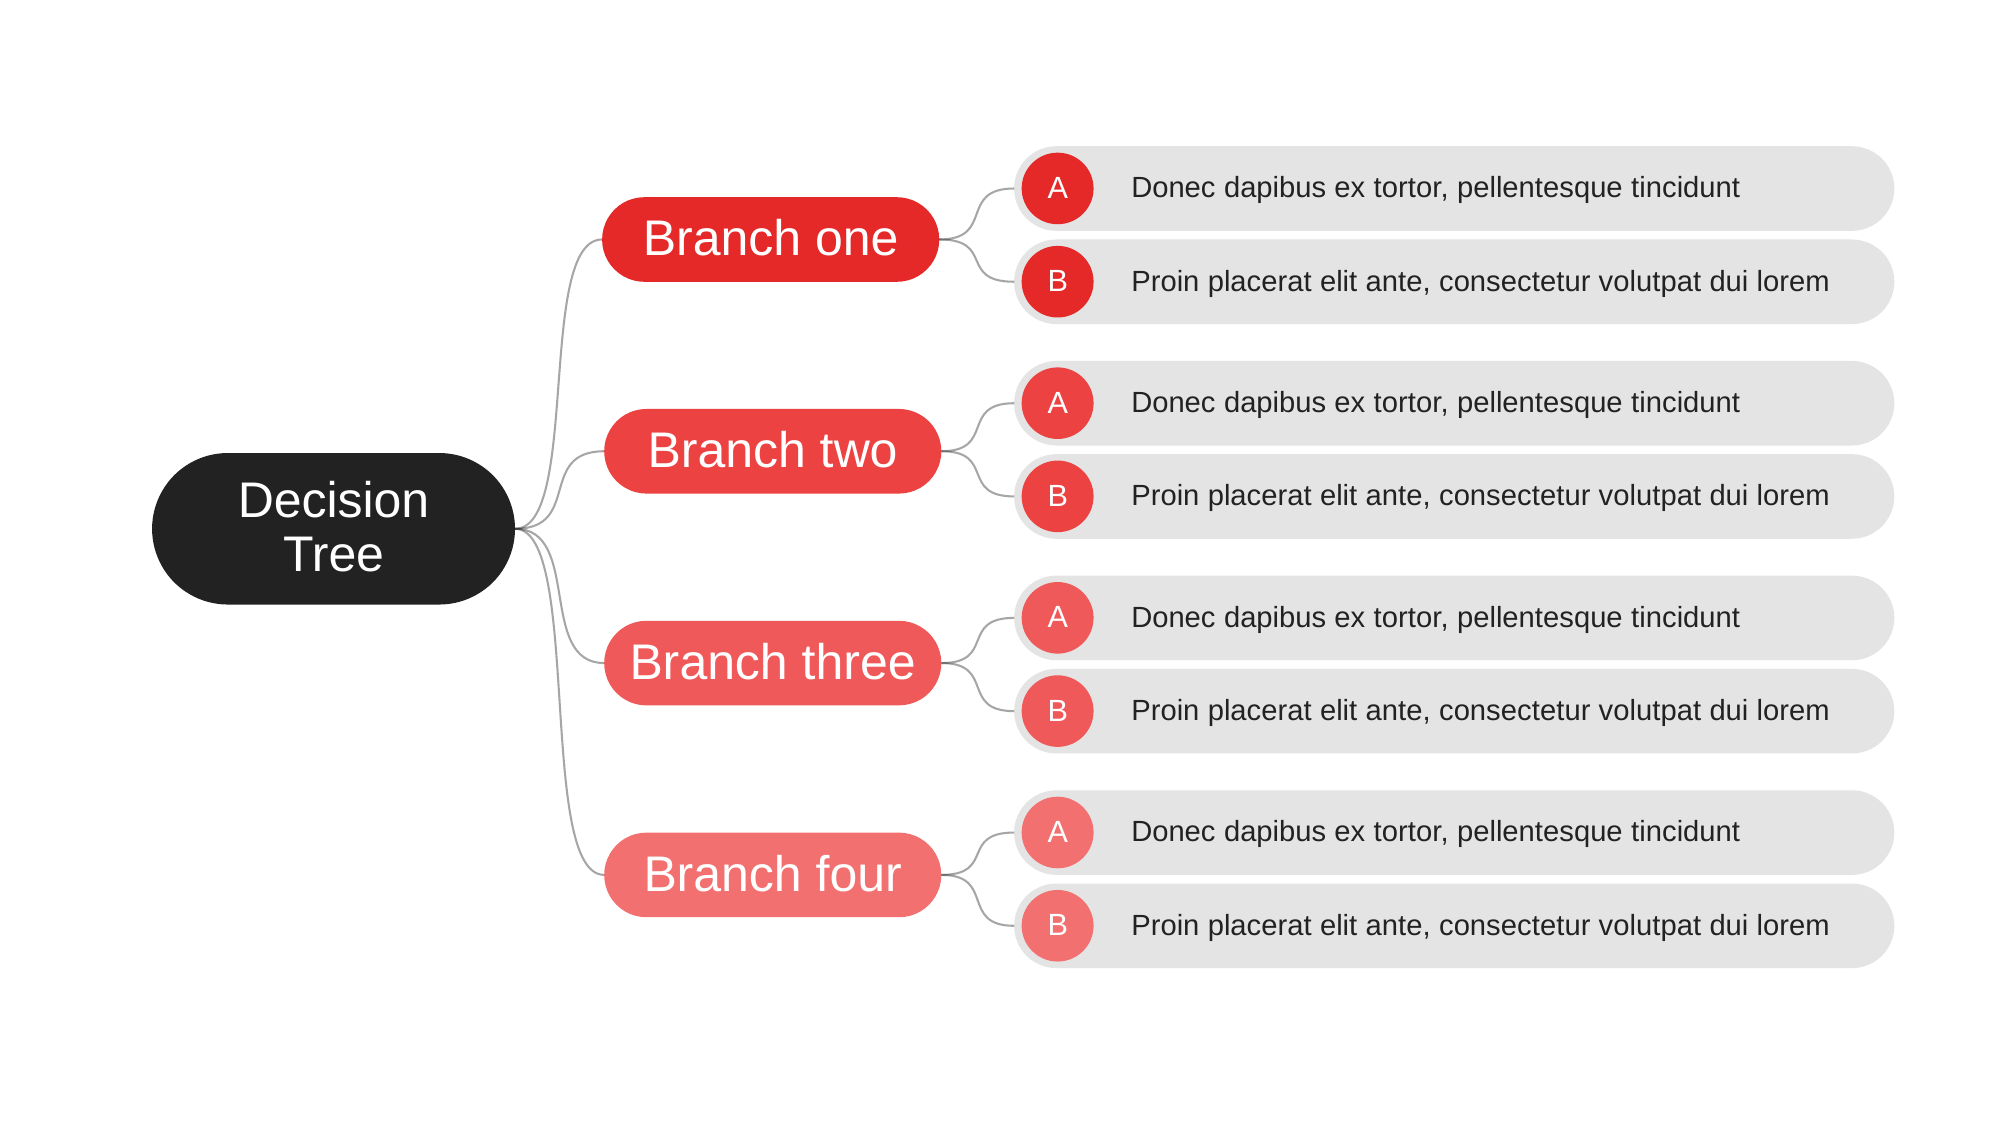

Donec dapibus ex tortor, pellentesque tincidunt
A
Proin placerat elit ante, consectetur volutpat dui lorem
B
Branch one
Donec dapibus ex tortor, pellentesque tincidunt
A
Proin placerat elit ante, consectetur volutpat dui lorem
B
Branch two
Decision Tree
Donec dapibus ex tortor, pellentesque tincidunt
A
Proin placerat elit ante, consectetur volutpat dui lorem
B
Branch three
Donec dapibus ex tortor, pellentesque tincidunt
A
Proin placerat elit ante, consectetur volutpat dui lorem
B
Branch four